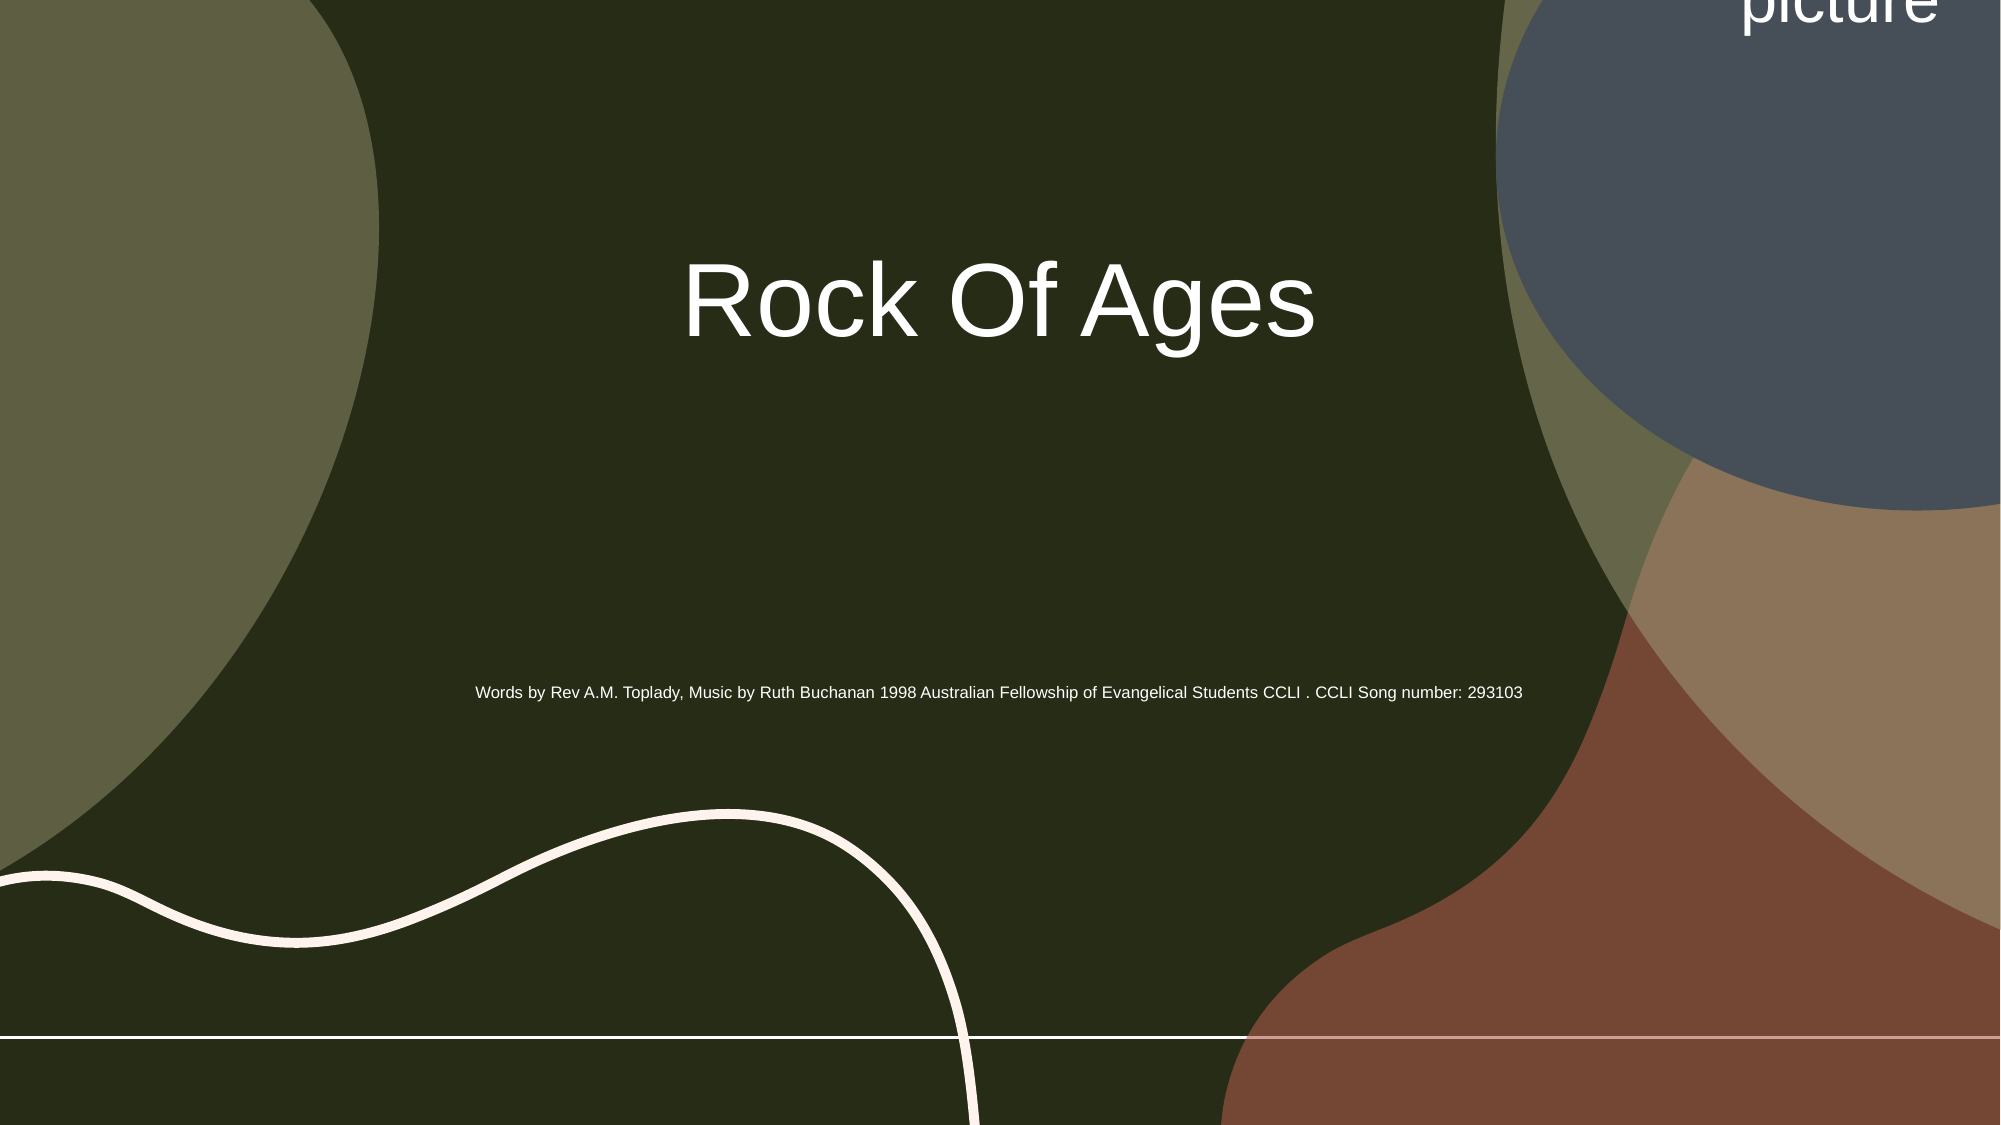

Rock Of Ages
Words by Rev A.M. Toplady, Music by Ruth Buchanan 1998 Australian Fellowship of Evangelical Students CCLI . CCLI Song number: 293103